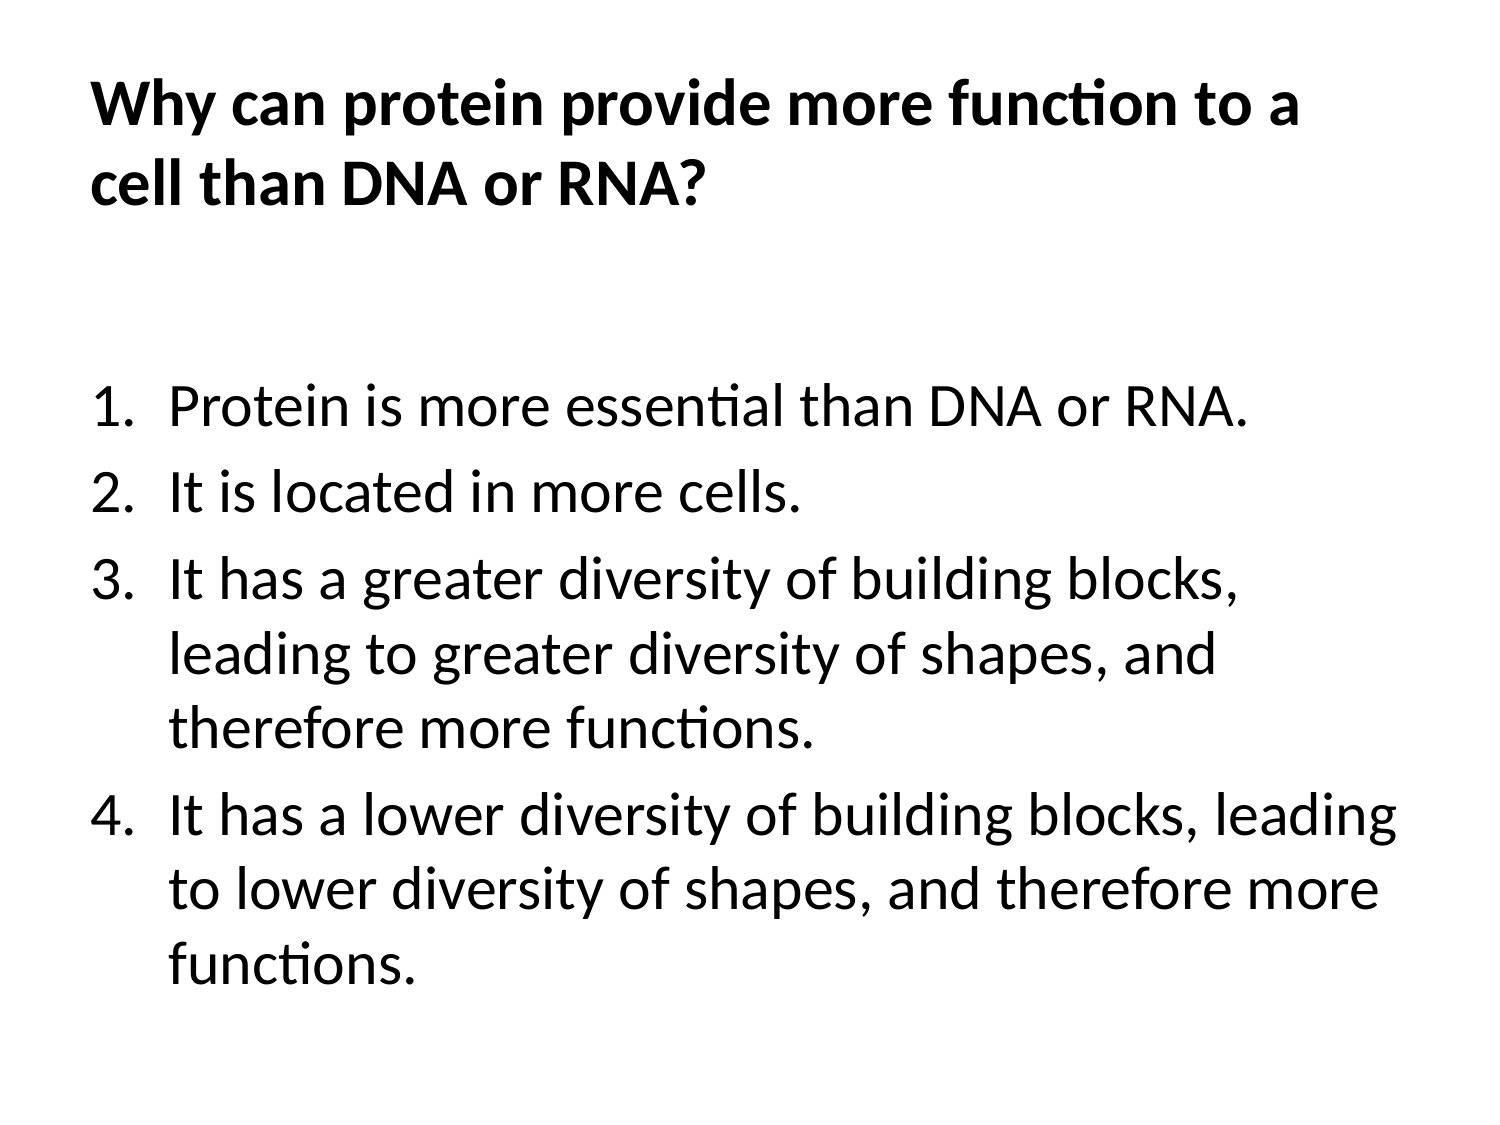

# Why can protein provide more function to a cell than DNA or RNA?
Protein is more essential than DNA or RNA.
It is located in more cells.
It has a greater diversity of building blocks, leading to greater diversity of shapes, and therefore more functions.
It has a lower diversity of building blocks, leading to lower diversity of shapes, and therefore more functions.